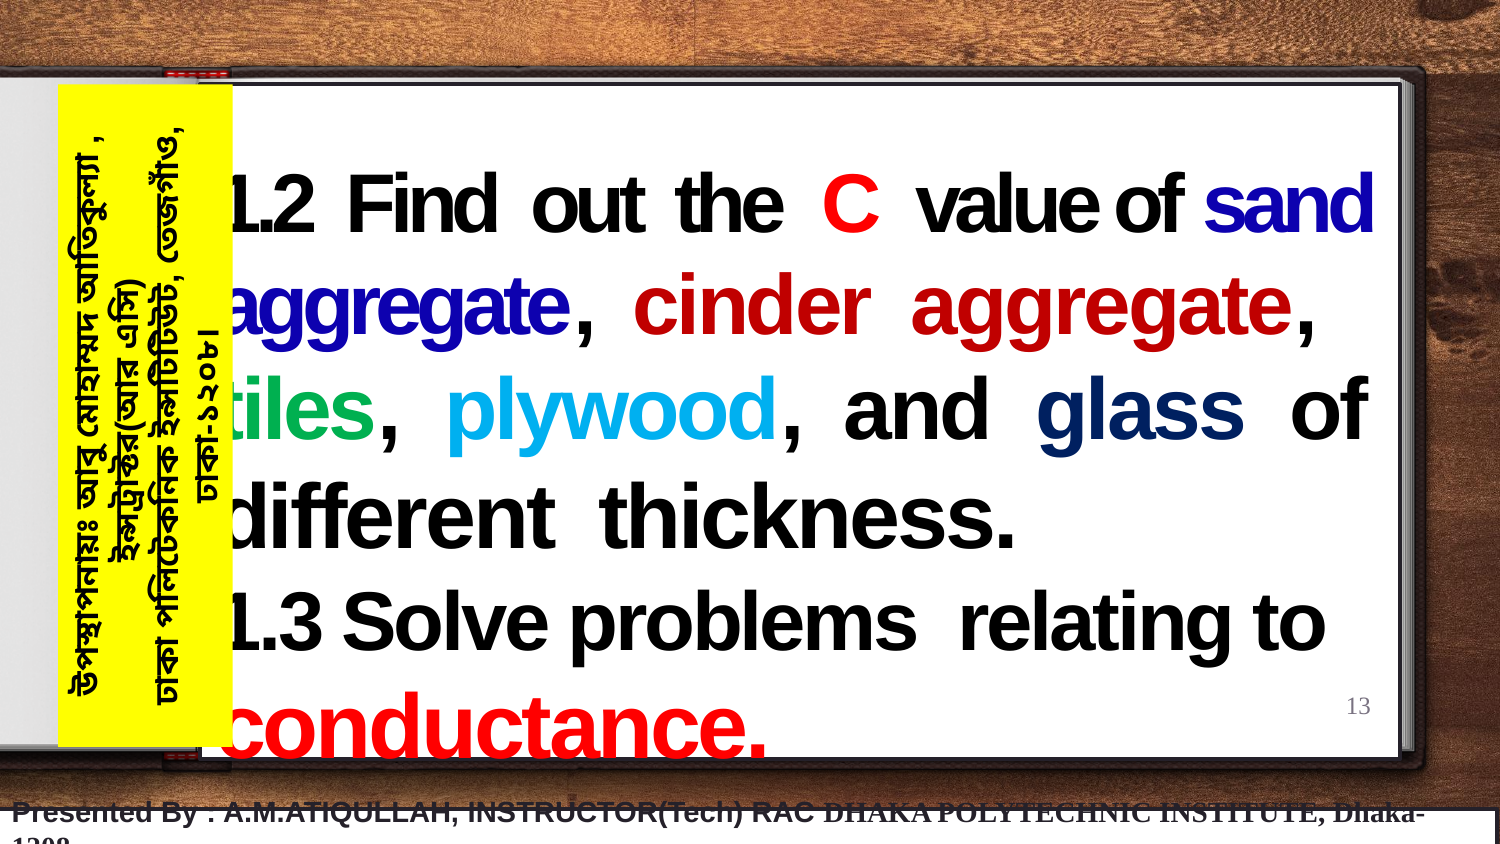

1.2  Find  out  the  C  value of sand
aggregate,  cinder  aggregate,
tiles,  plywood,  and  glass  of
different  thickness.
1.3 Solve problems  relating to
conductance.

উপস্থাপনায়ঃ আবু মোহাম্মদ আতিকুল্যা , ইন্সট্রাক্টর(আর এসি)
ঢাকা পলিটেকনিক ইন্সটিটিউট, তেজগাঁও, ঢাকা-১২০৮।
13
Presented By : A.M.ATIQULLAH, INSTRUCTOR(Tech) RAC DHAKA POLYTECHNIC INSTITUTE, Dhaka-1208